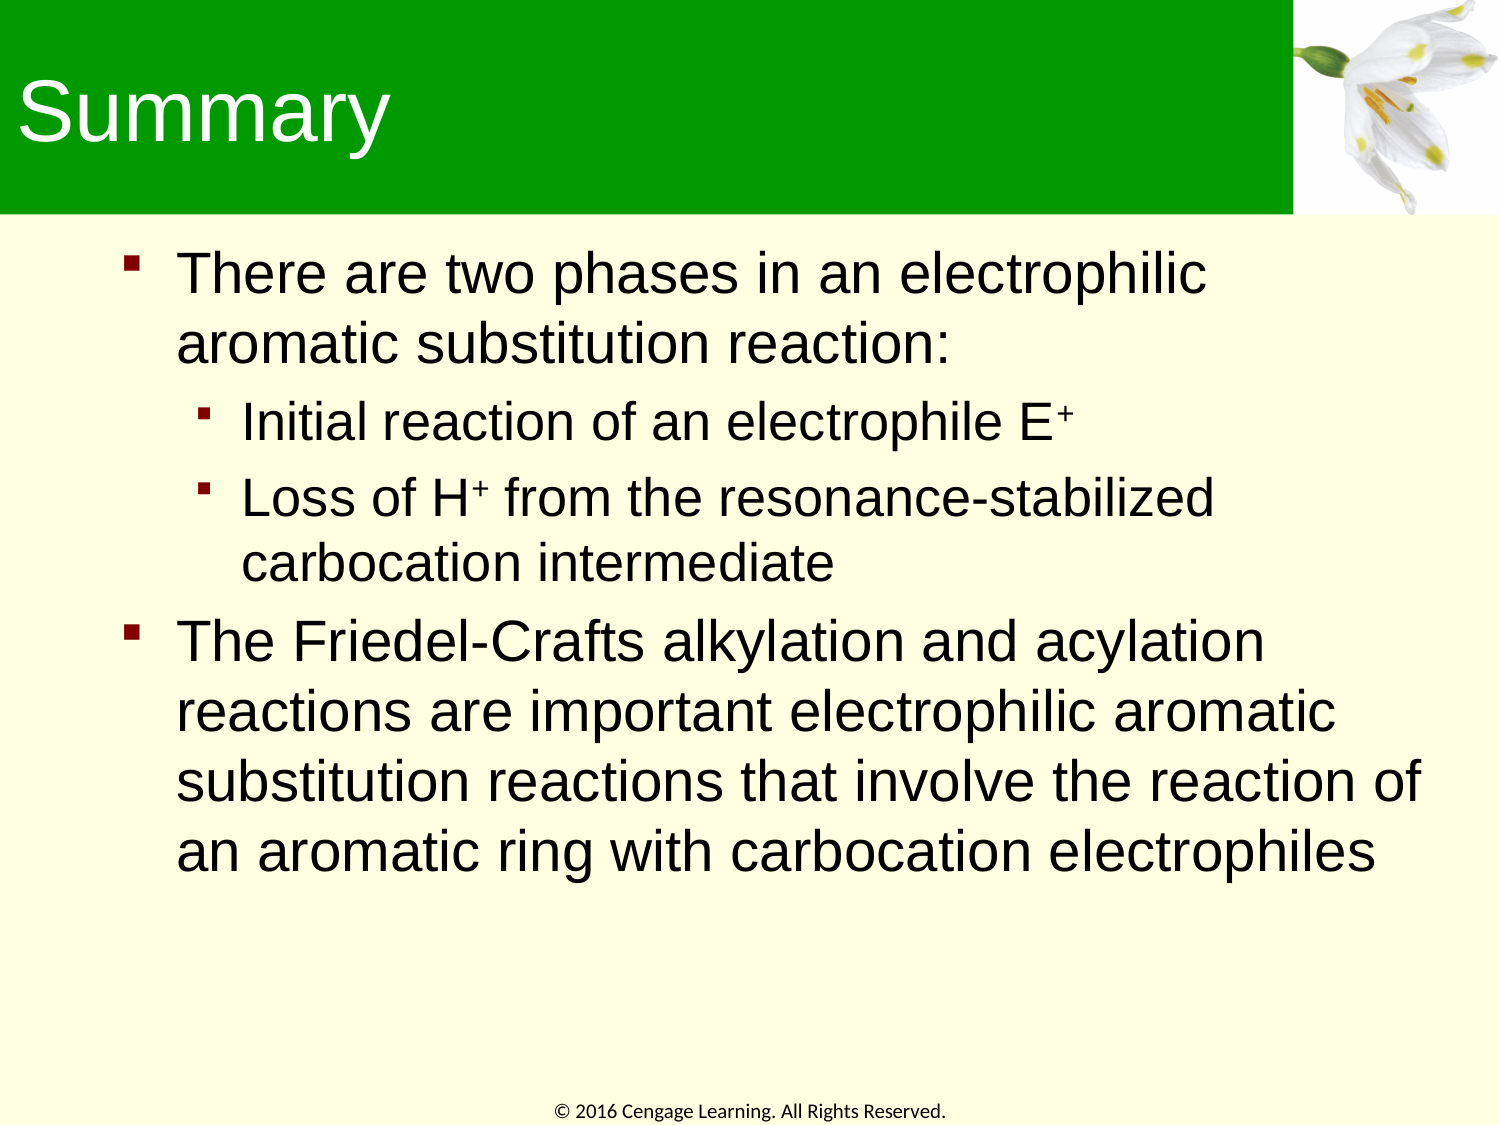

# Summary
There are two phases in an electrophilic aromatic substitution reaction:
Initial reaction of an electrophile E+
Loss of H+ from the resonance-stabilized carbocation intermediate
The Friedel-Crafts alkylation and acylation reactions are important electrophilic aromatic substitution reactions that involve the reaction of an aromatic ring with carbocation electrophiles